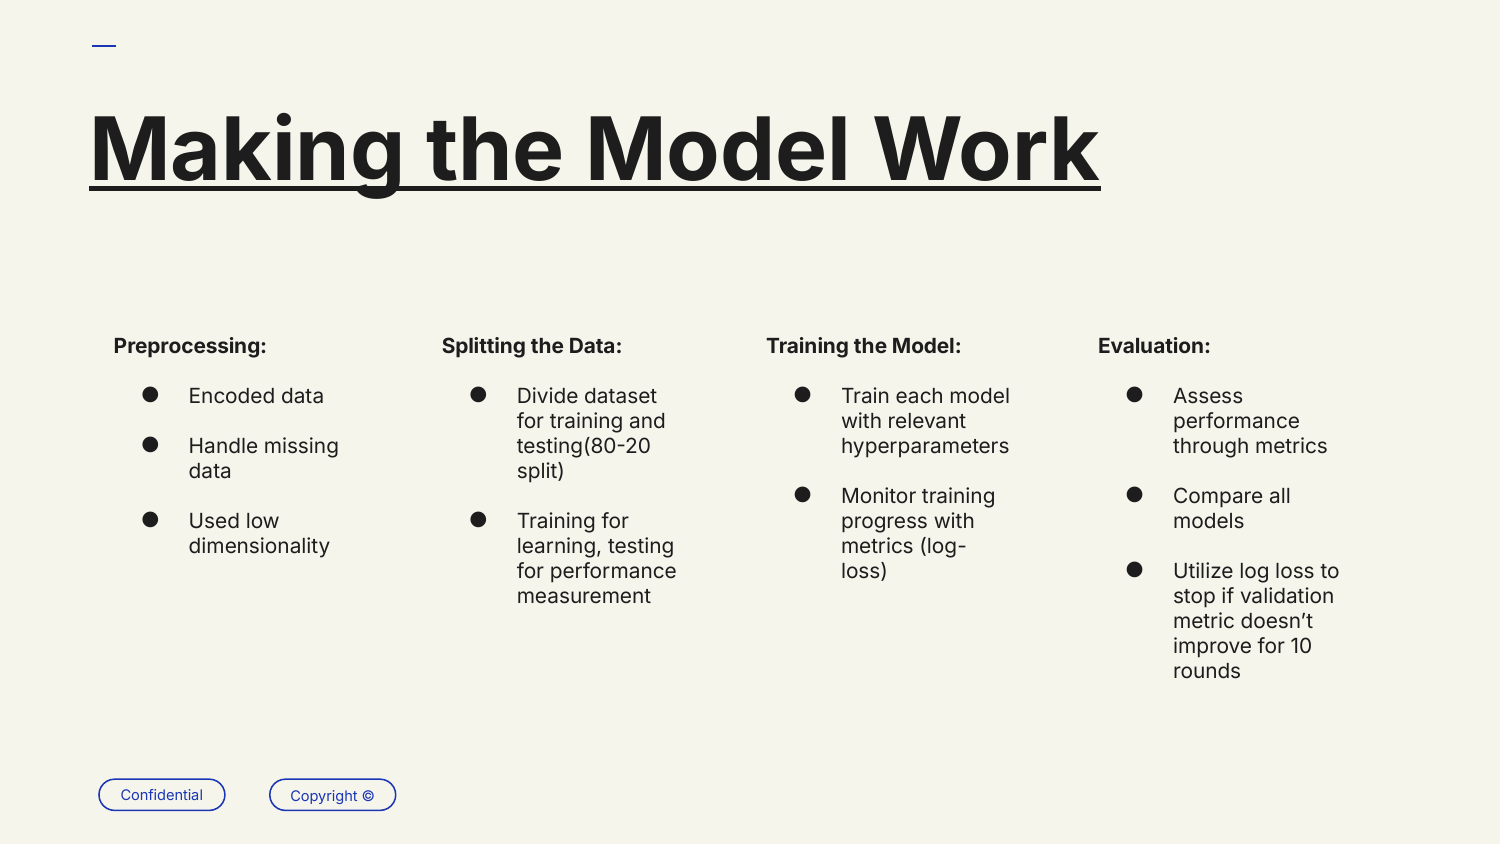

# Making the Model Work
Preprocessing:

Encoded data

Handle missing data

Used low dimensionality

Splitting the Data:

Divide dataset for training and testing(80-20 split)

Training for learning, testing for performance measurement
Training the Model:

Train each model with relevant hyperparameters

Monitor training progress with metrics (log-loss)

Evaluation:

Assess performance through metrics

Compare all models

Utilize log loss to stop if validation metric doesn’t improve for 10 rounds